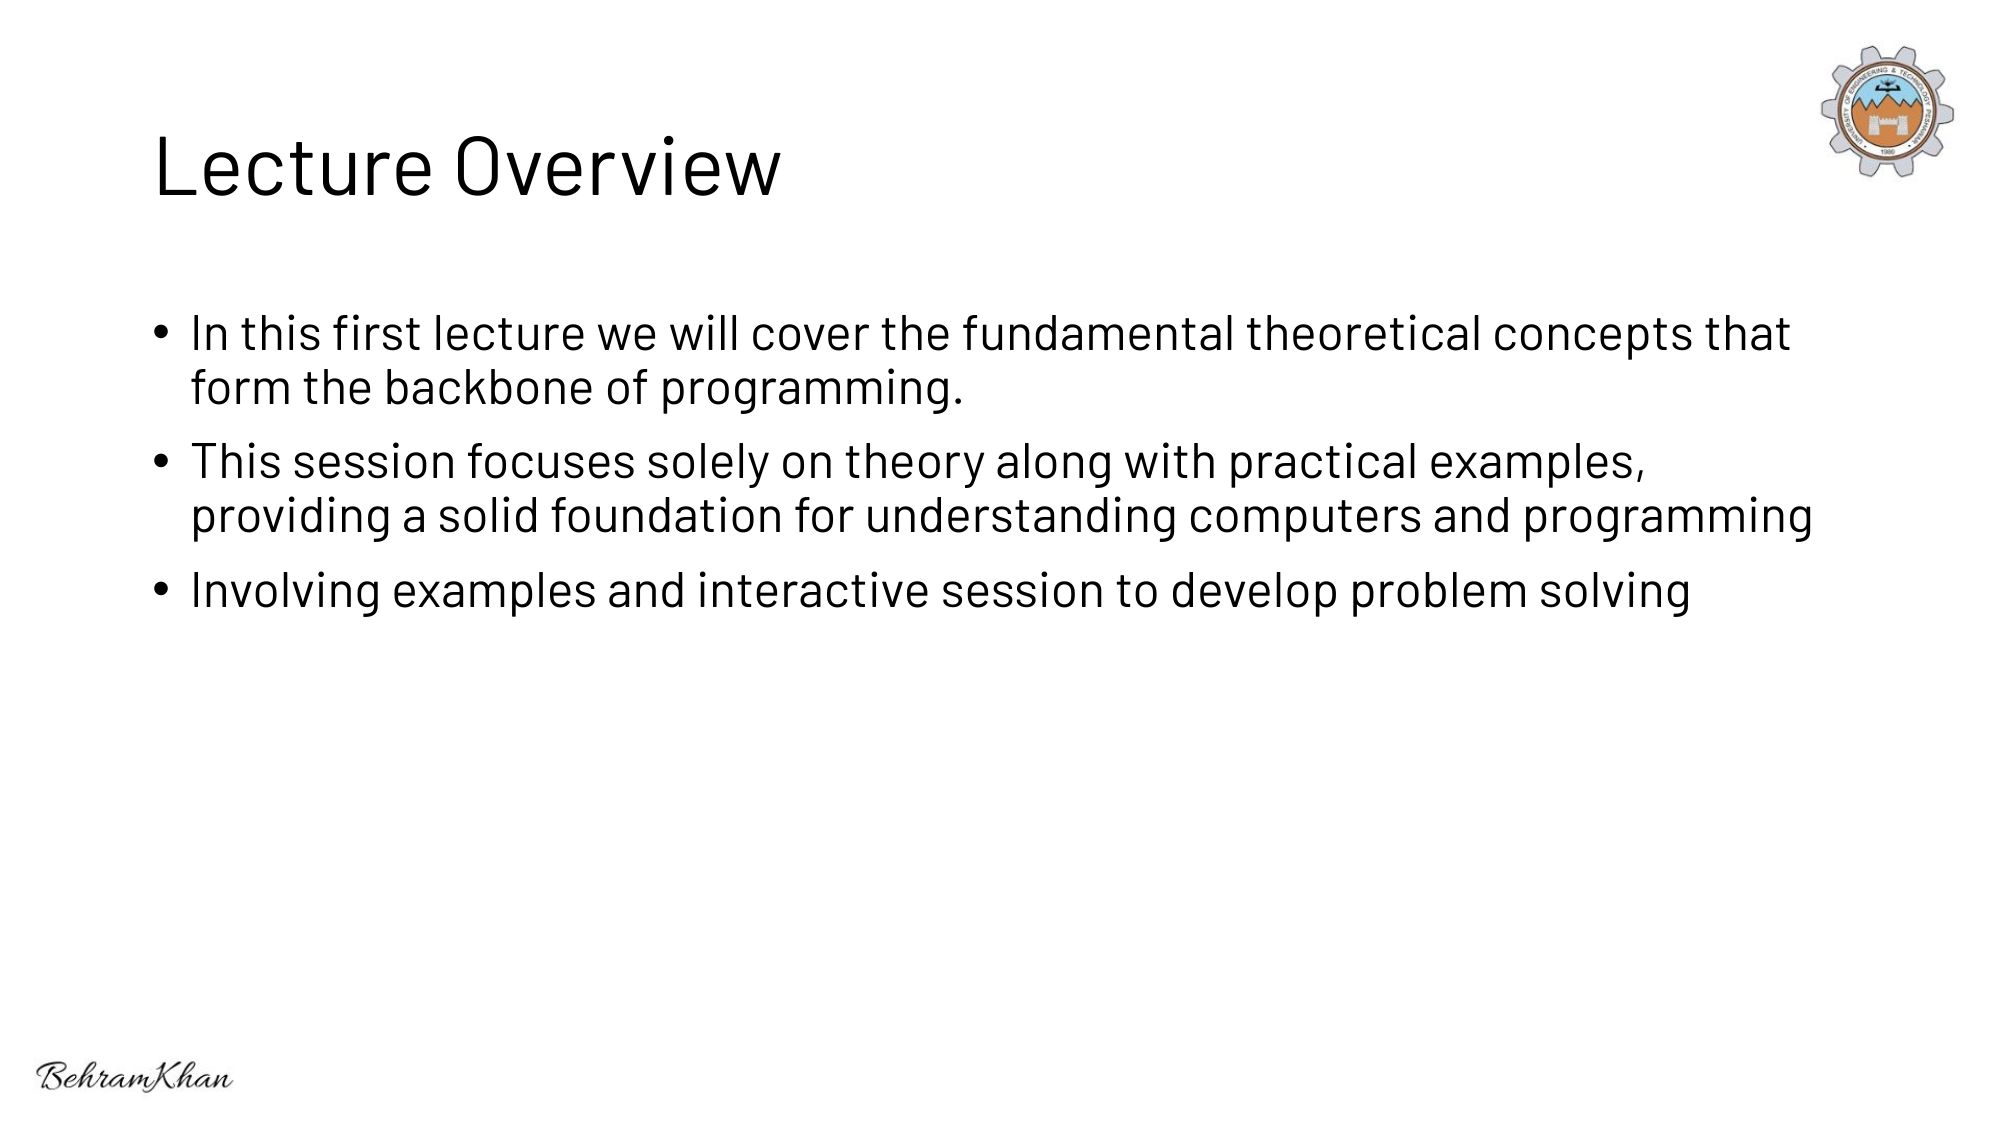

# Lecture Overview
In this first lecture we will cover the fundamental theoretical concepts that form the backbone of programming.
This session focuses solely on theory along with practical examples, providing a solid foundation for understanding computers and programming
Involving examples and interactive session to develop problem solving